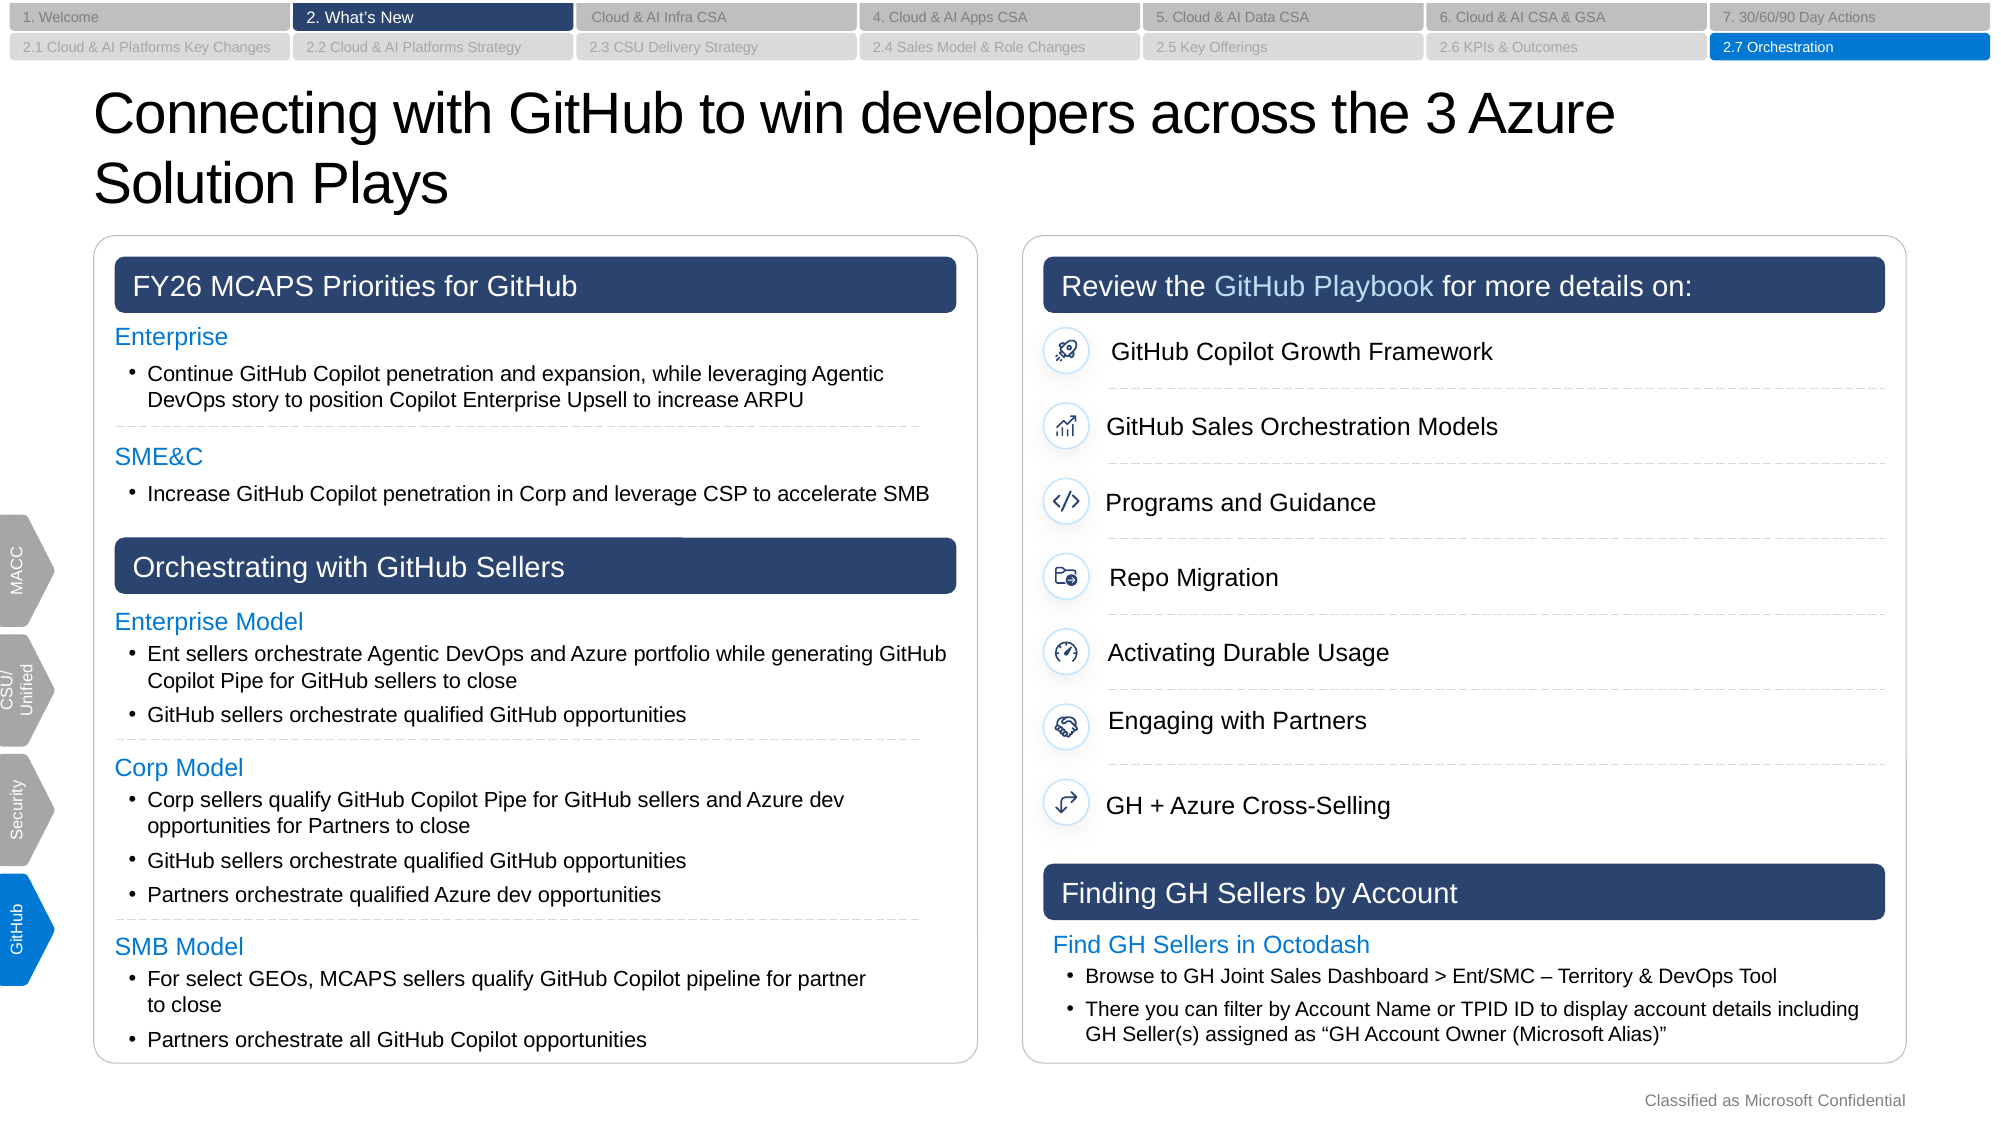

1. Welcome
2. What’s New
4. Cloud & AI Infra CSA
4. Cloud & AI Apps CSA
5. Cloud & AI Data CSA
6. Cloud & AI CSA & GSA
7. 30/60/90 Day Actions
2.1 Cloud & AI Platforms Key Changes
2.2 Cloud & AI Platforms Strategy
2.3 CSU Delivery Strategy
2.4 Sales Model & Role Changes
2.5 Key Offerings
2.6 KPIs & Outcomes
2.7 Orchestration
# Connecting with GitHub to win developers across the 3 Azure Solution Plays

FY26 MCAPS Priorities for GitHub
Review the GitHub Playbook for more details on:
Enterprise
Continue GitHub Copilot penetration and expansion, while leveraging Agentic DevOps story to position Copilot Enterprise Upsell to increase ARPU

GitHub Copilot Growth Framework

GitHub Sales Orchestration Models
SME&C
Increase GitHub Copilot penetration in Corp and leverage CSP to accelerate SMB

Programs and Guidance
MACC
CSU/Unified
Security
GitHub
Orchestrating with GitHub Sellers

Repo Migration
Enterprise Model
Ent sellers orchestrate Agentic DevOps and Azure portfolio while generating GitHub Copilot Pipe for GitHub sellers to close
GitHub sellers orchestrate qualified GitHub opportunities

Activating Durable Usage

Engaging with Partners
Corp Model
Corp sellers qualify GitHub Copilot Pipe for GitHub sellers and Azure dev opportunities for Partners to close
GitHub sellers orchestrate qualified GitHub opportunities
Partners orchestrate qualified Azure dev opportunities

GH + Azure Cross-Selling
Finding GH Sellers by Account
Find GH Sellers in Octodash
Browse to GH Joint Sales Dashboard > Ent/SMC – Territory & DevOps Tool
There you can filter by Account Name or TPID ID to display account details including GH Seller(s) assigned as “GH Account Owner (Microsoft Alias)”
SMB Model
For select GEOs, MCAPS sellers qualify GitHub Copilot pipeline for partner
to close
Partners orchestrate all GitHub Copilot opportunities